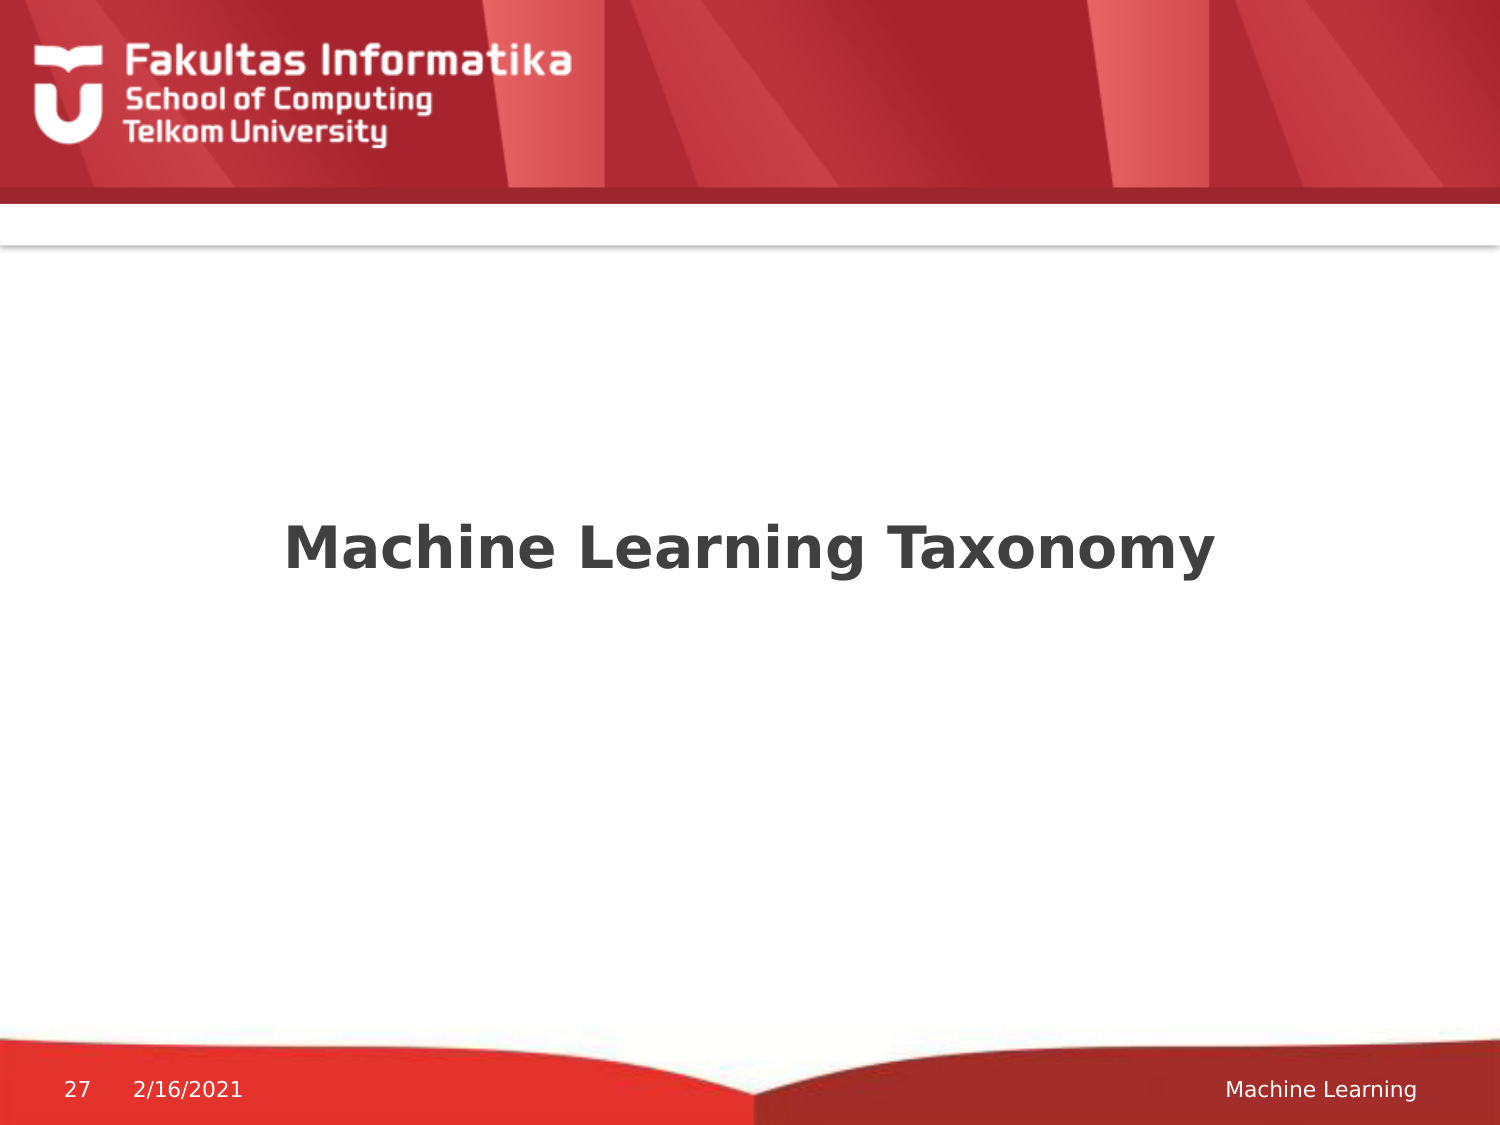

# Machine Learning Taxonomy
Machine Learning
27
2/16/2021